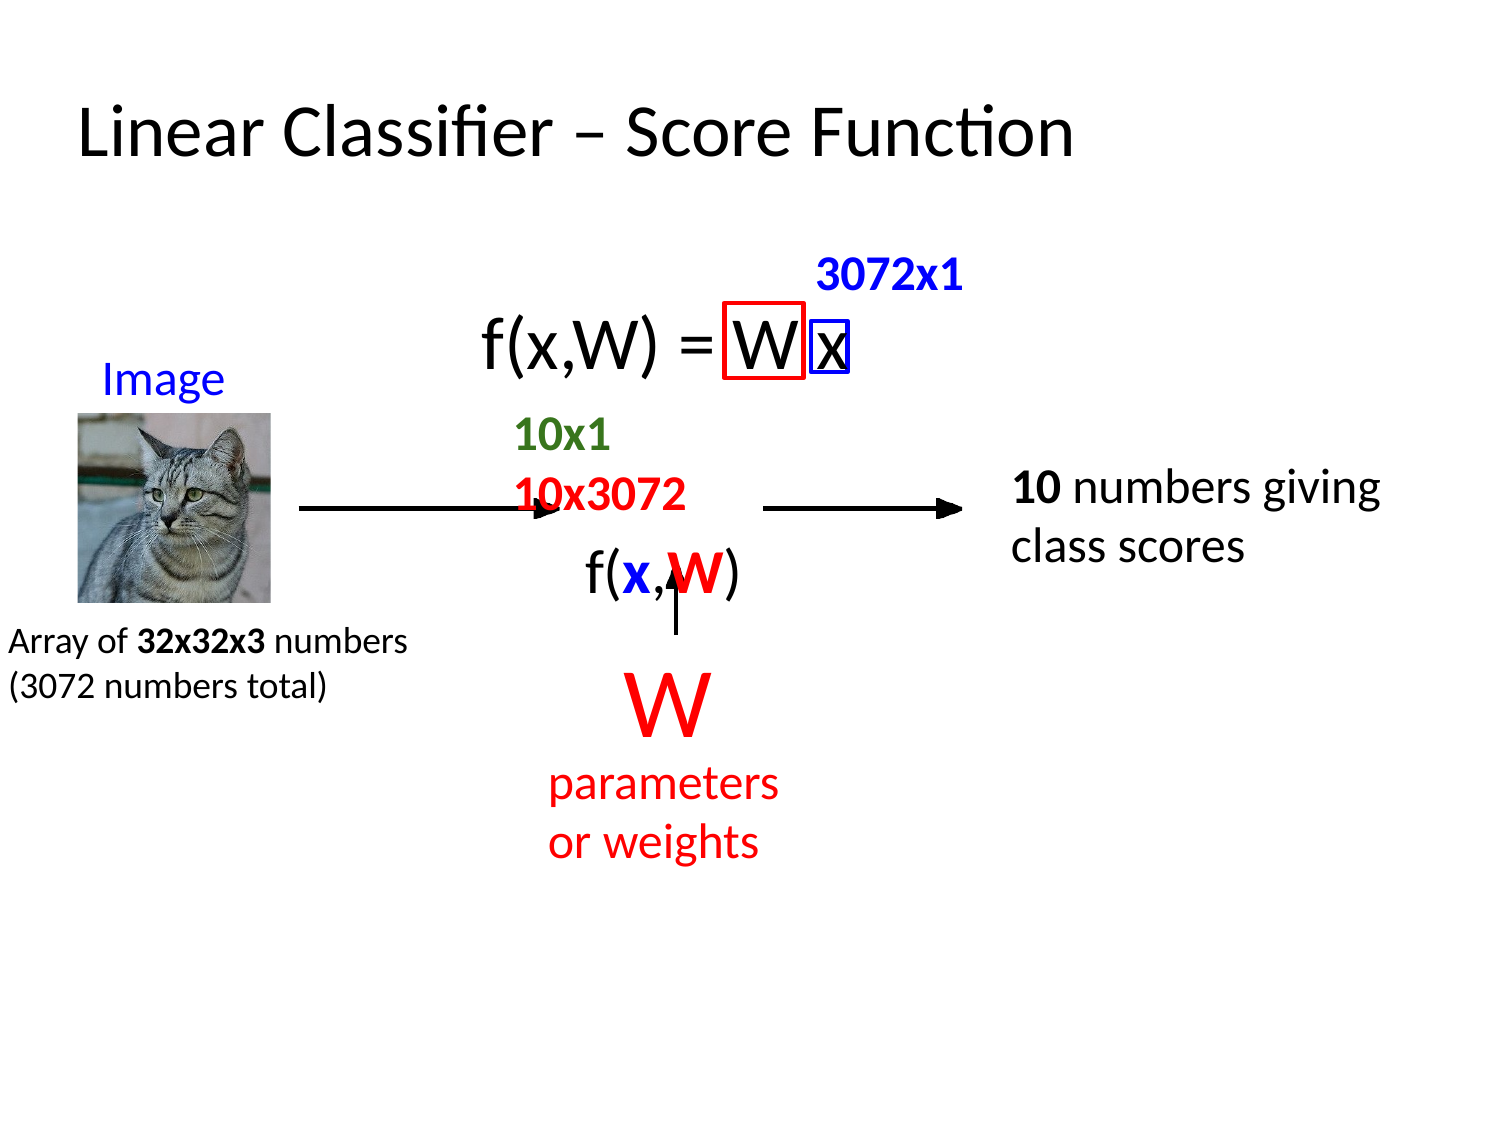

Linear Classifier – Score Function
3072x1
f(x,W) = W x
10x1	10x3072
f(x,W)

Image

10 numbers giving  class scores

Array of 32x32x3 numbers  (3072 numbers total)
W
parameters
or weights
Lecture 2 -
Fei-Fei Li & Justin Johnson & Serena Yeung
4
April 5, 2018